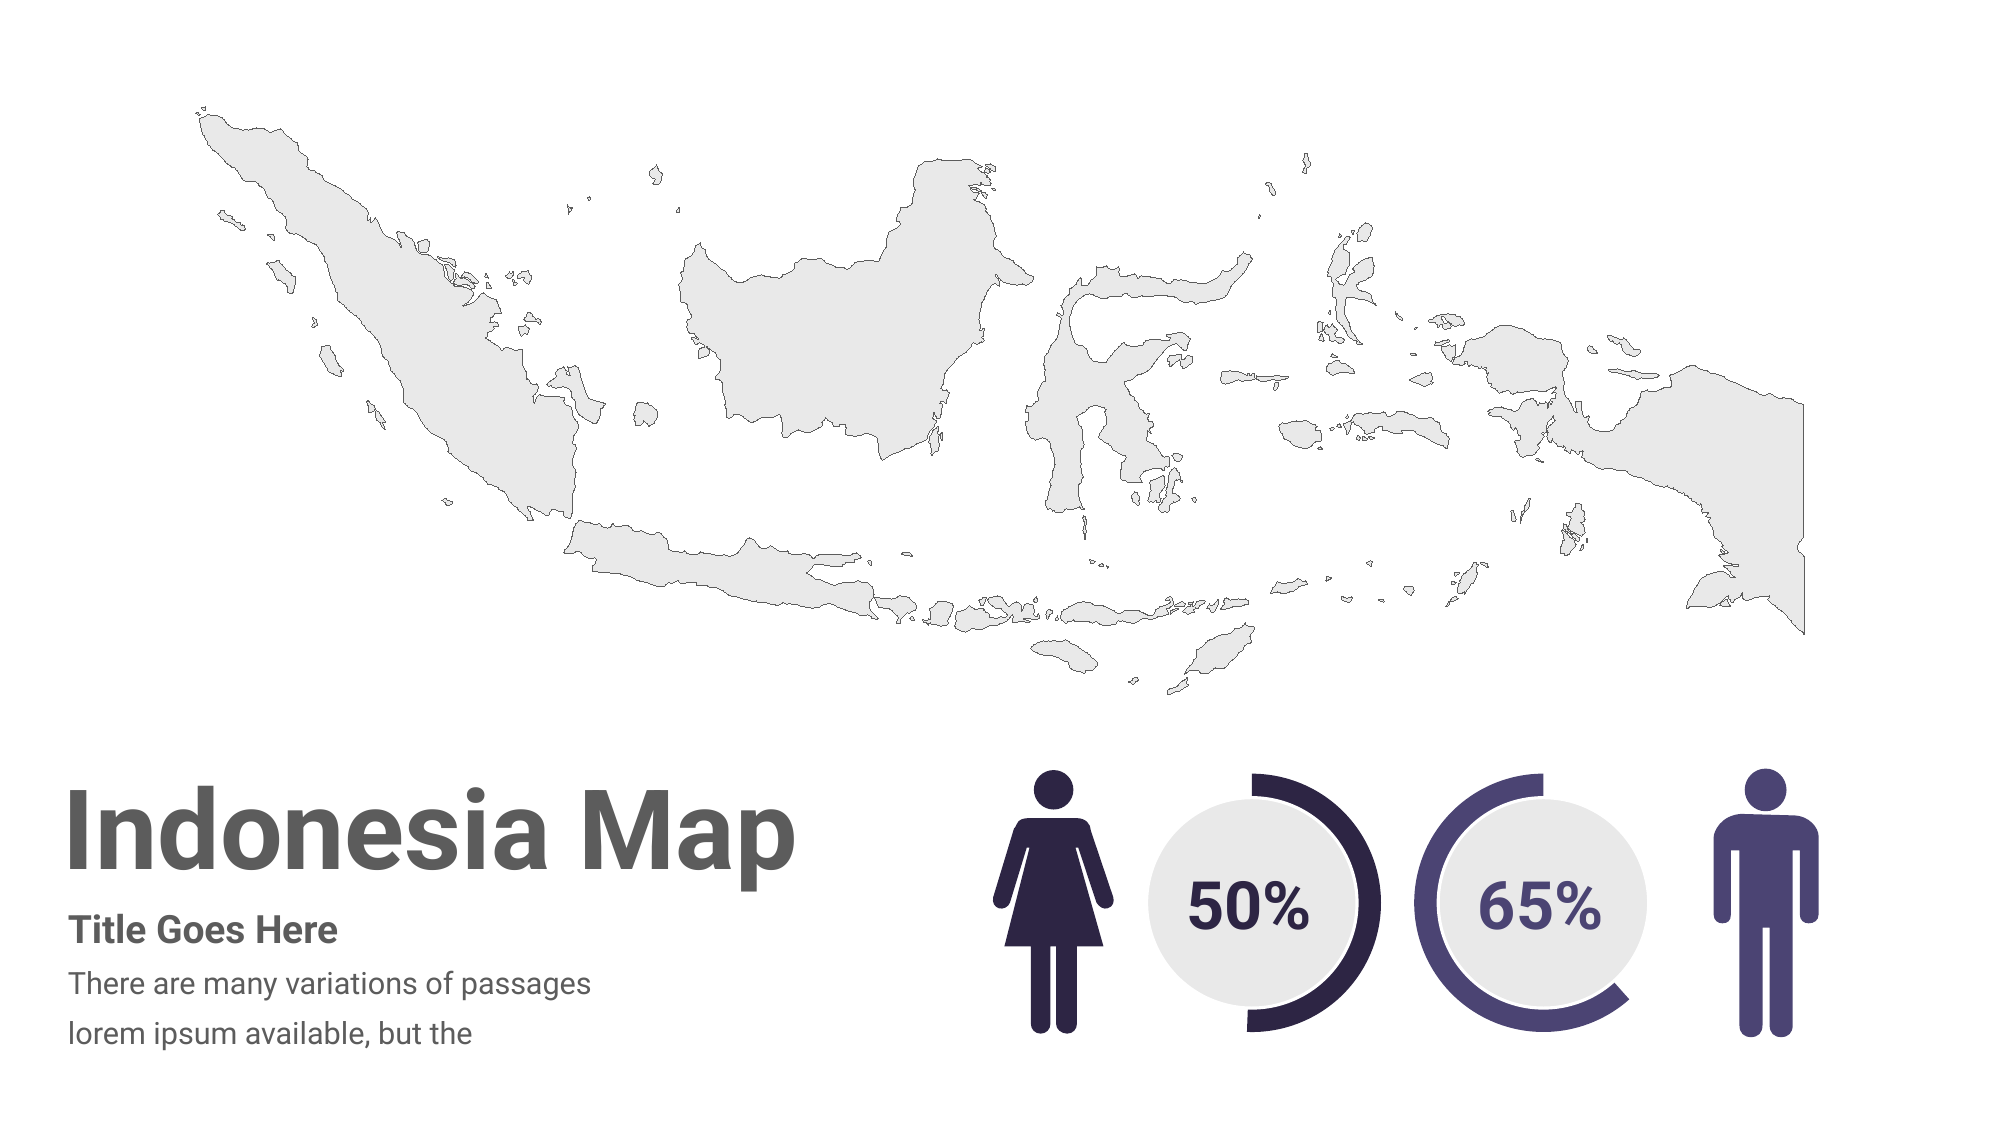

Indonesia Map

50%
65%
Title Goes Here
There are many variations of passages lorem ipsum available, but the